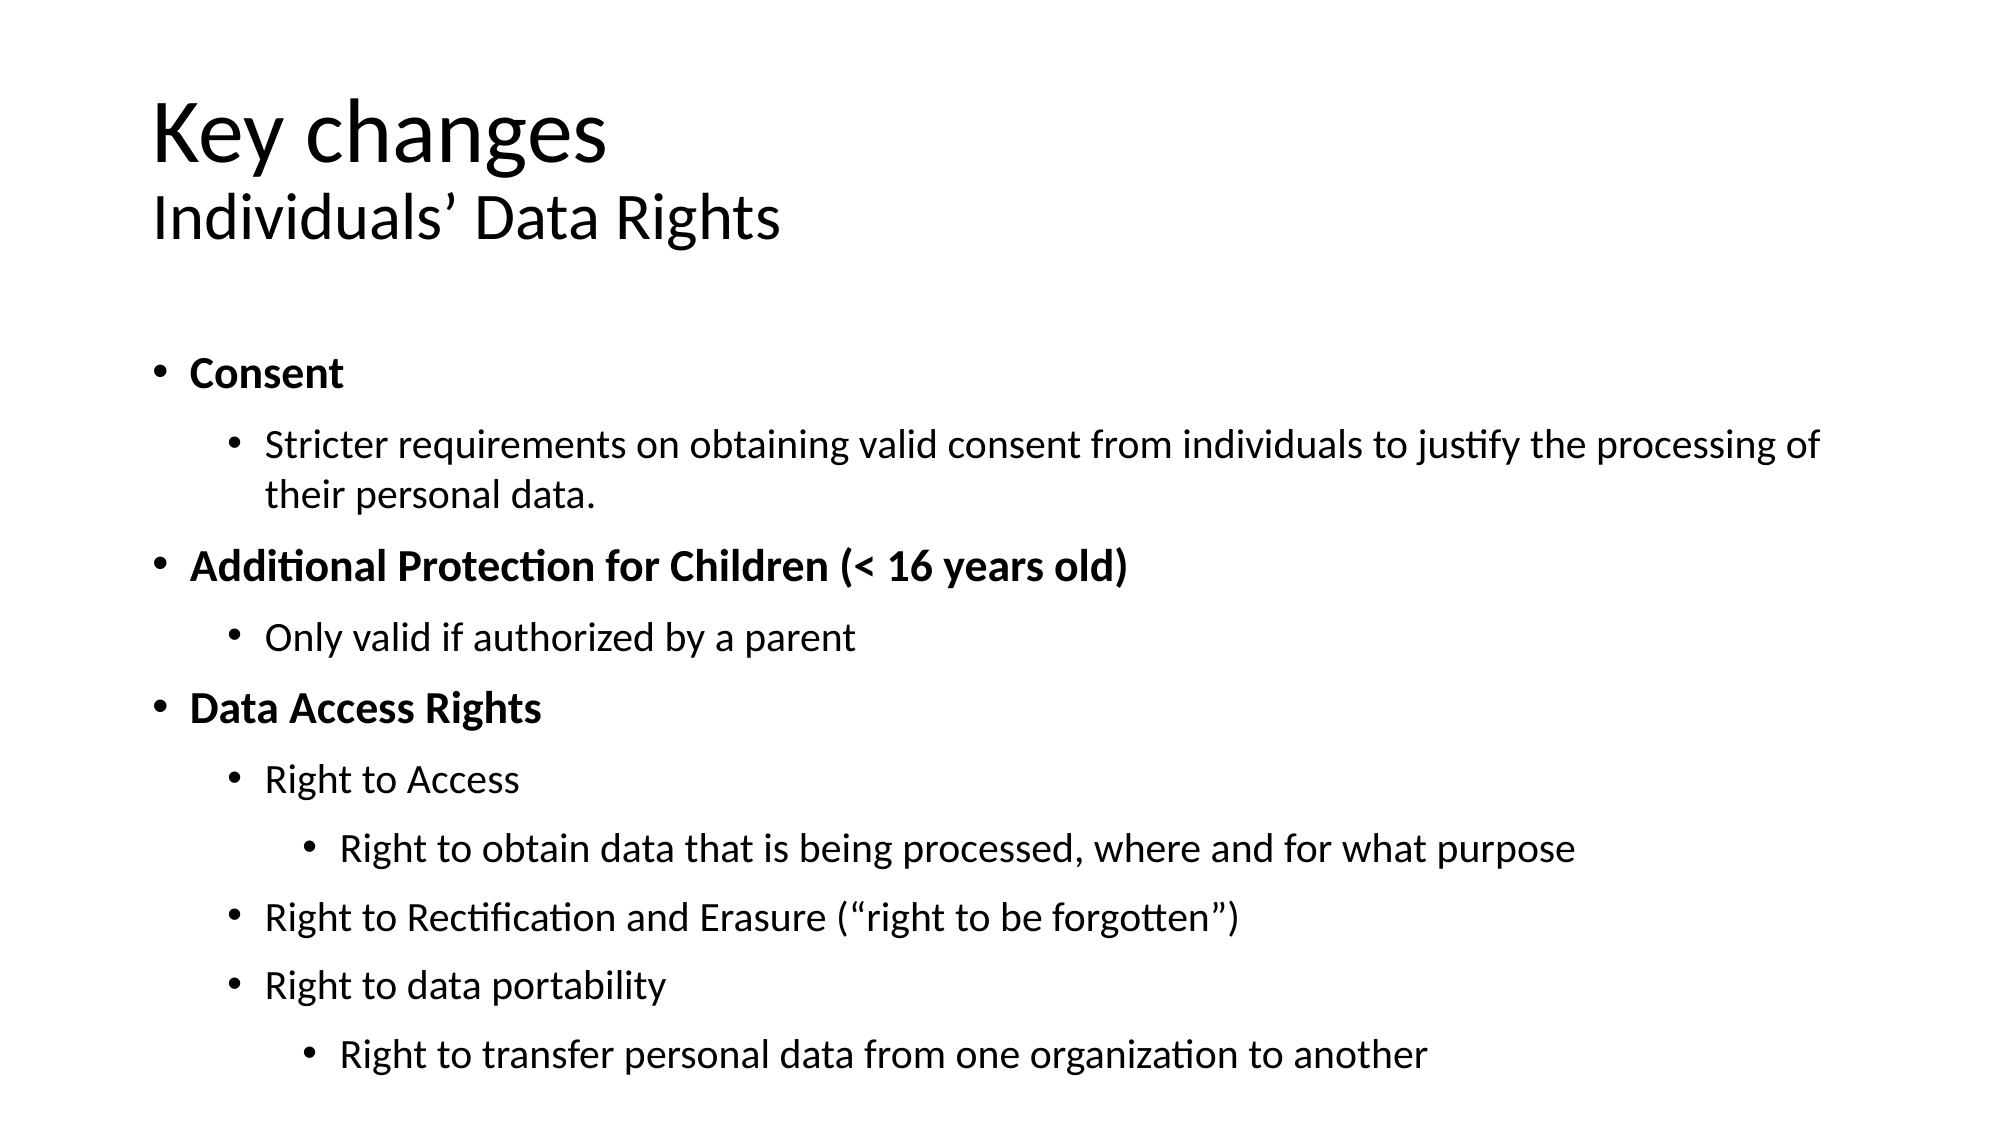

# Key changes Individuals’ Data Rights
Consent
Stricter requirements on obtaining valid consent from individuals to justify the processing of their personal data.
Additional Protection for Children (< 16 years old)
Only valid if authorized by a parent
Data Access Rights
Right to Access
Right to obtain data that is being processed, where and for what purpose
Right to Rectification and Erasure (“right to be forgotten”)
Right to data portability
Right to transfer personal data from one organization to another